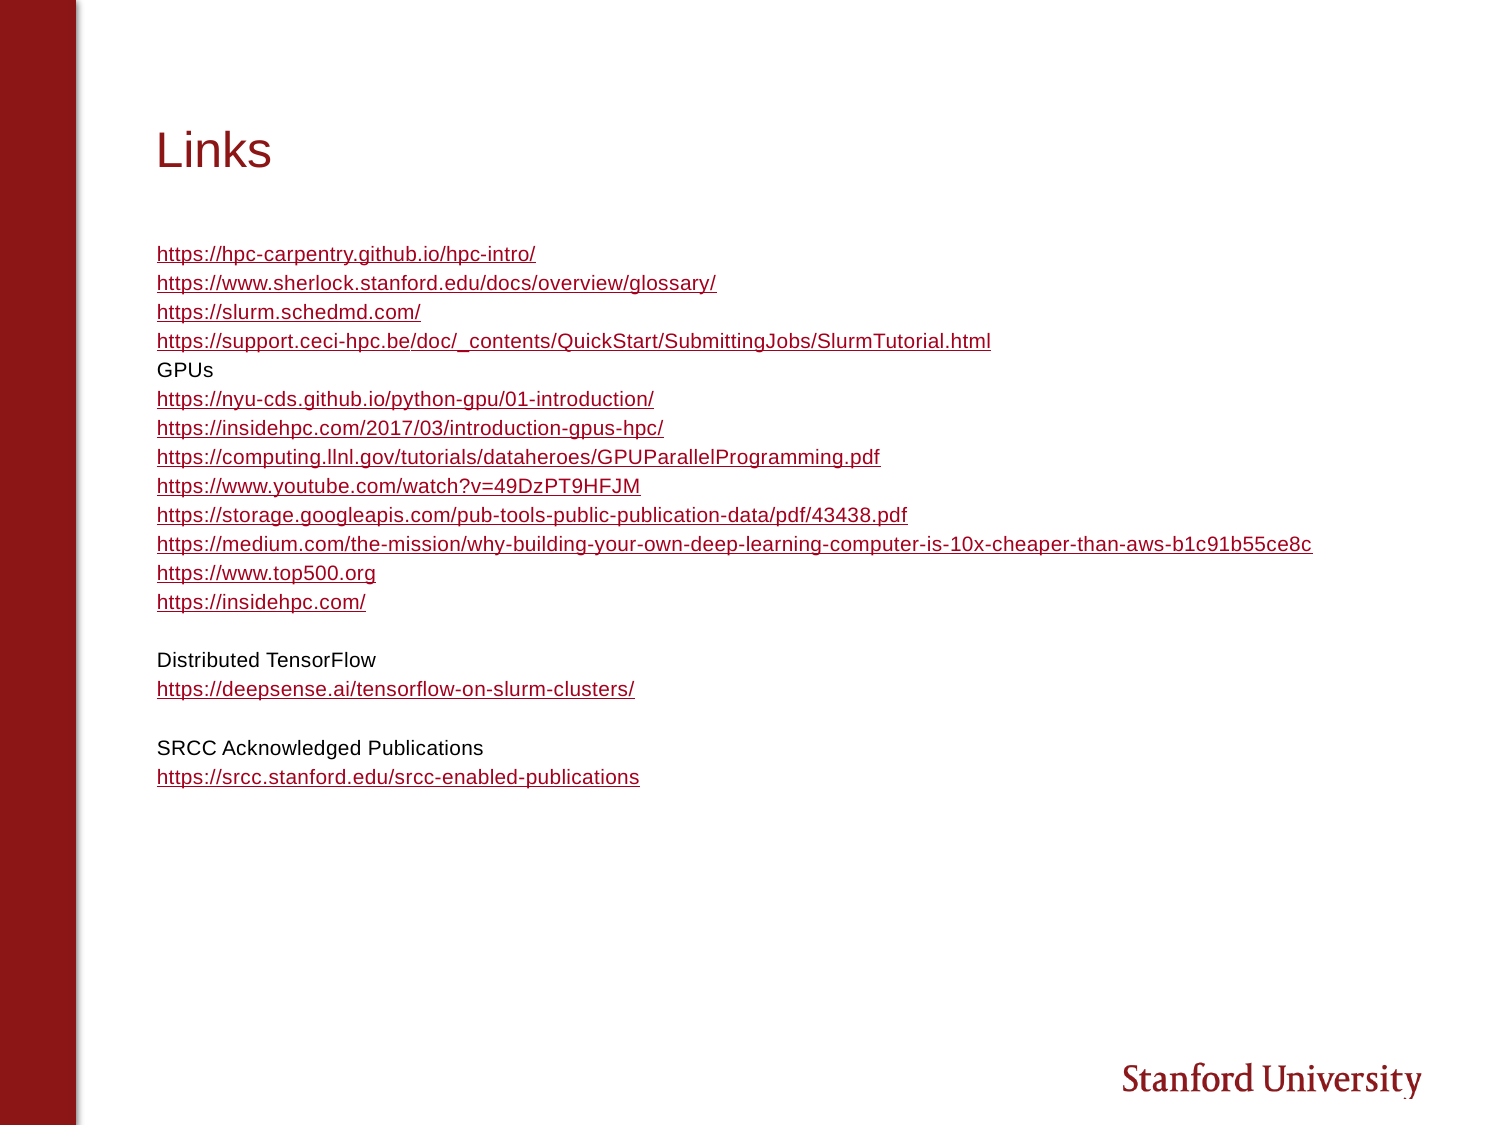

# Links

https://hpc-carpentry.github.io/hpc-intro/
https://www.sherlock.stanford.edu/docs/overview/glossary/
https://slurm.schedmd.com/
https://support.ceci-hpc.be/doc/_contents/QuickStart/SubmittingJobs/SlurmTutorial.html
GPUs
https://nyu-cds.github.io/python-gpu/01-introduction/
https://insidehpc.com/2017/03/introduction-gpus-hpc/
https://computing.llnl.gov/tutorials/dataheroes/GPUParallelProgramming.pdf
https://www.youtube.com/watch?v=49DzPT9HFJM
https://storage.googleapis.com/pub-tools-public-publication-data/pdf/43438.pdf
https://medium.com/the-mission/why-building-your-own-deep-learning-computer-is-10x-cheaper-than-aws-b1c91b55ce8c
https://www.top500.org
https://insidehpc.com/

Distributed TensorFlow
https://deepsense.ai/tensorflow-on-slurm-clusters/

SRCC Acknowledged Publications
https://srcc.stanford.edu/srcc-enabled-publications